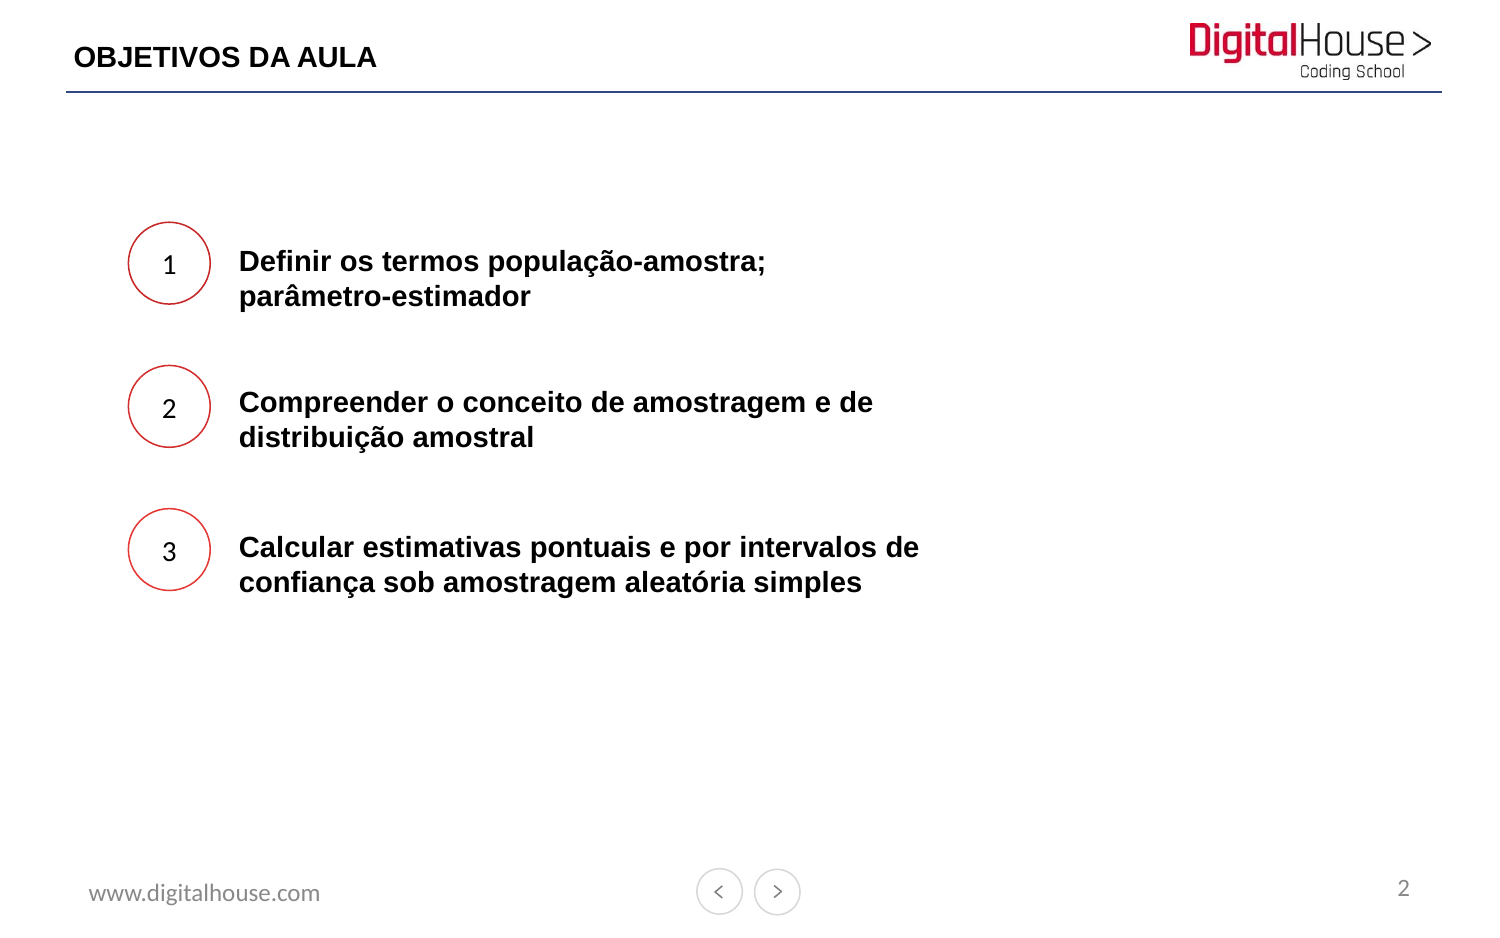

# OBJETIVOS DA AULA
1
Definir os termos população-amostra; parâmetro-estimador

2
Compreender o conceito de amostragem e de distribuição amostral
3
Calcular estimativas pontuais e por intervalos de confiança sob amostragem aleatória simples

2